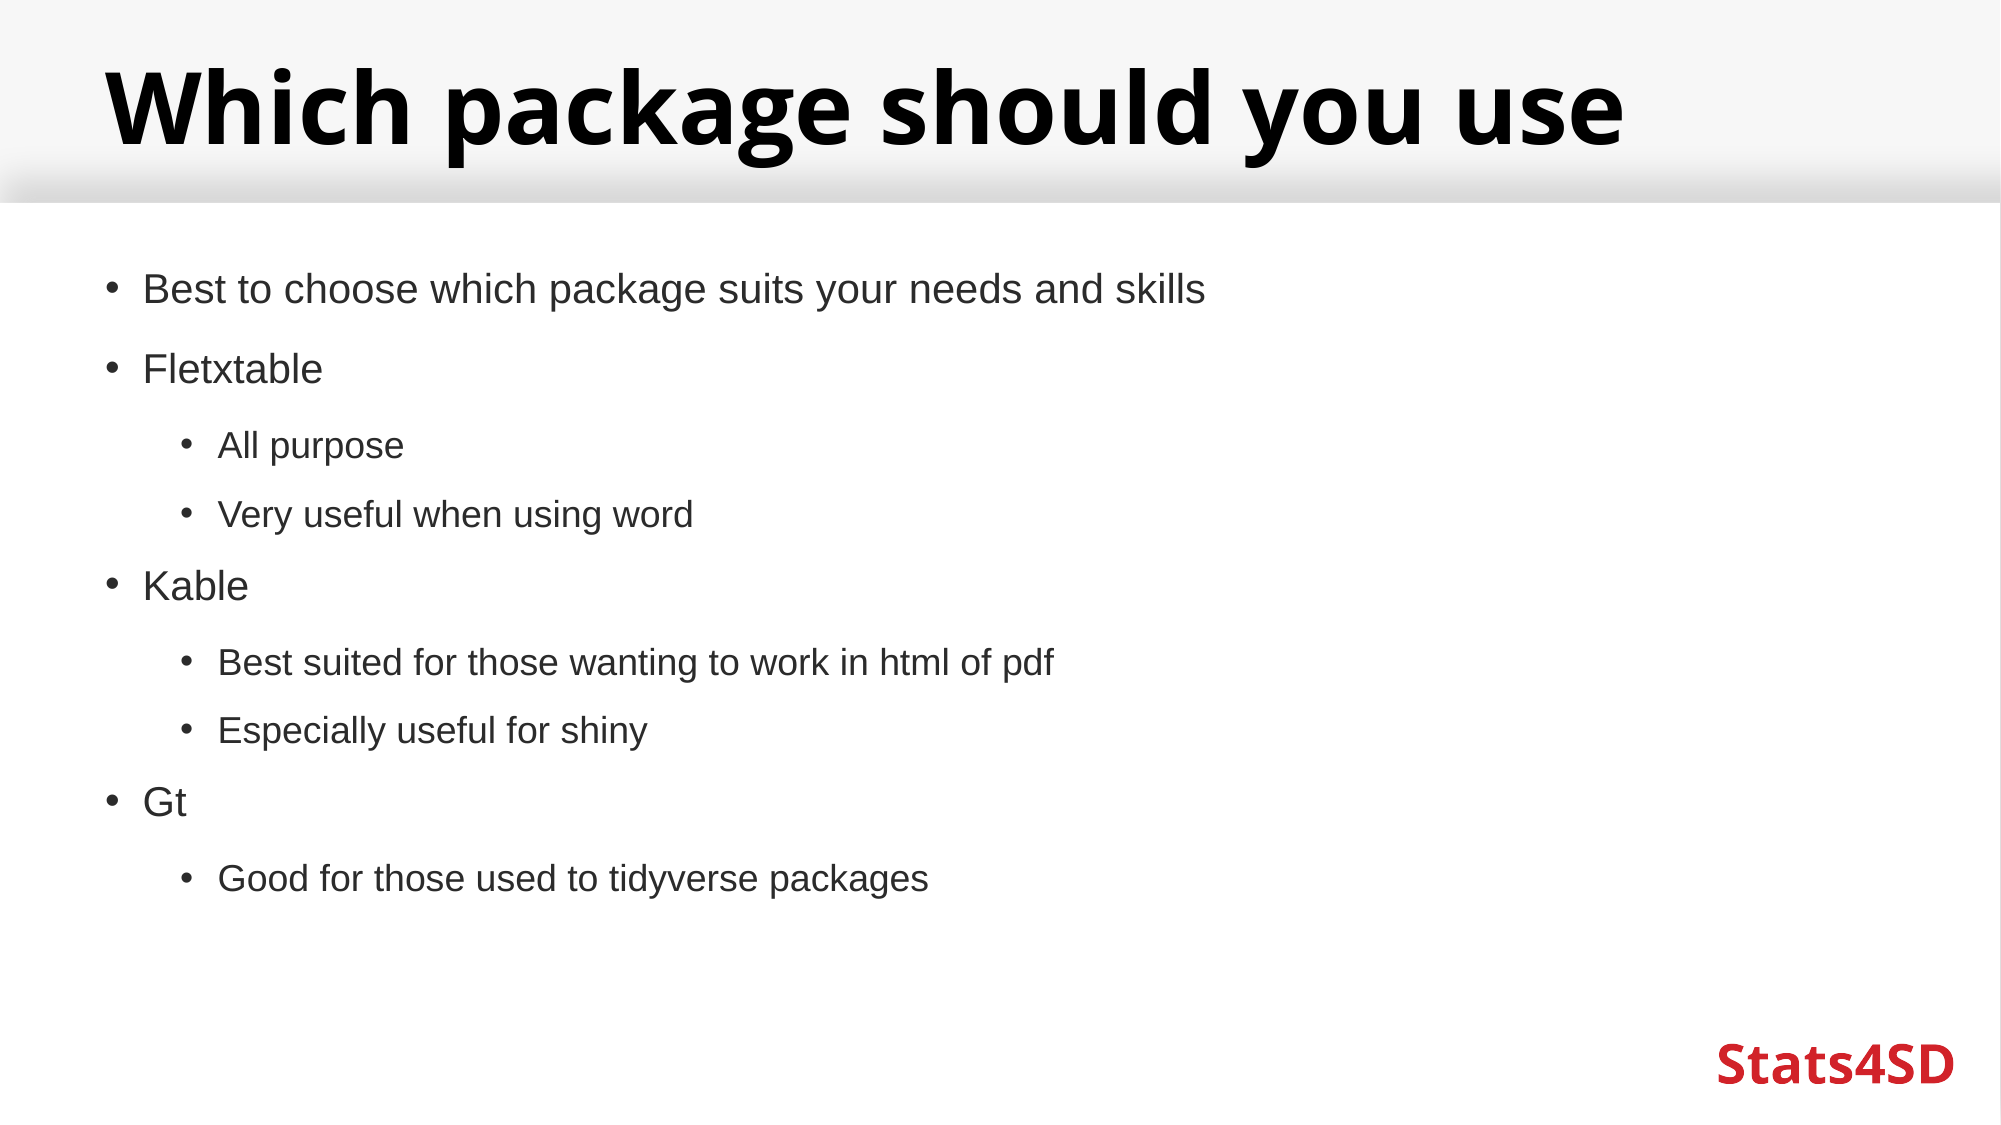

# Which package should you use
Best to choose which package suits your needs and skills
Fletxtable
All purpose
Very useful when using word
Kable
Best suited for those wanting to work in html of pdf
Especially useful for shiny
Gt
Good for those used to tidyverse packages